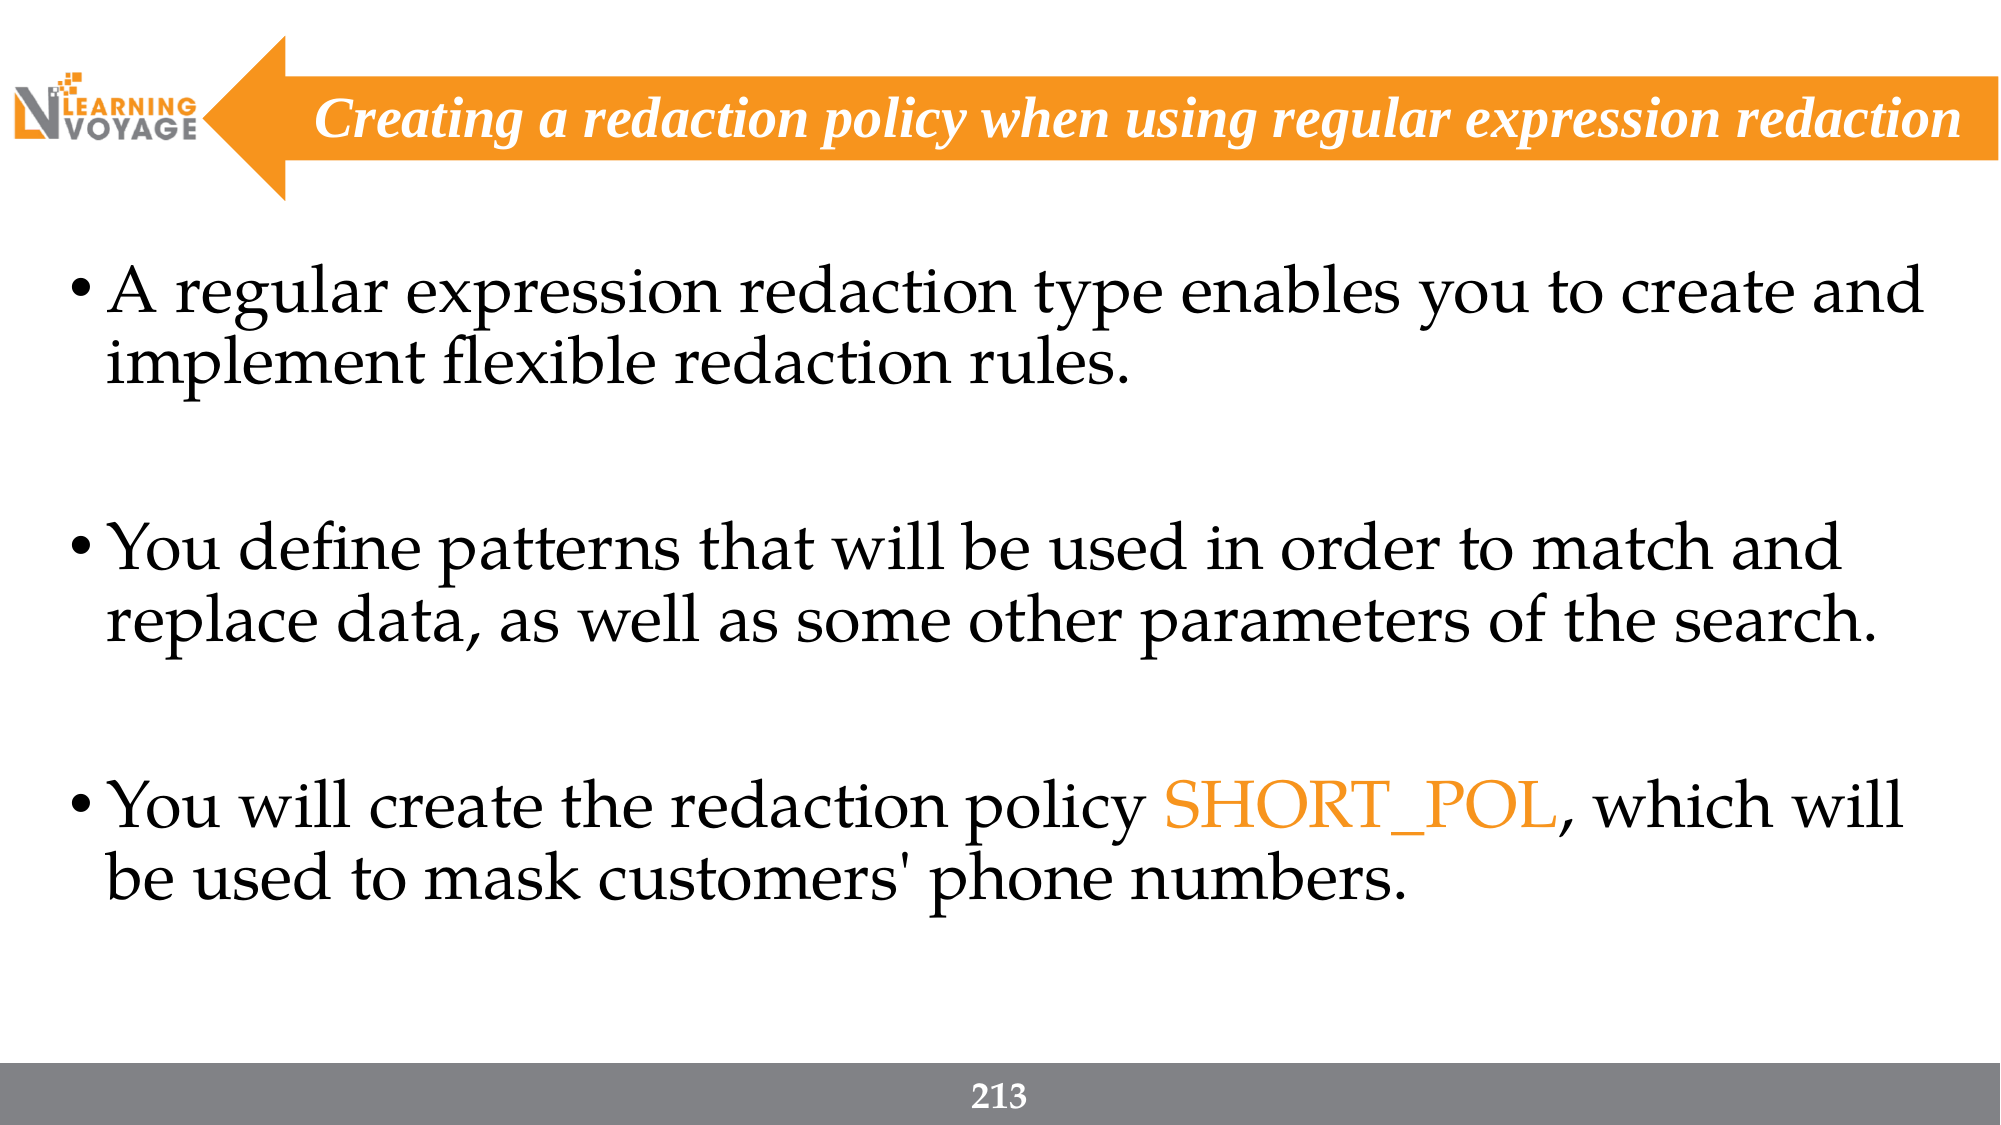

# Creating a redaction policy when using regular expression redaction
A regular expression redaction type enables you to create and implement flexible redaction rules.

You define patterns that will be used in order to match and replace data, as well as some other parameters of the search.

You will create the redaction policy SHORT_POL, which will be used to mask customers' phone numbers.
213